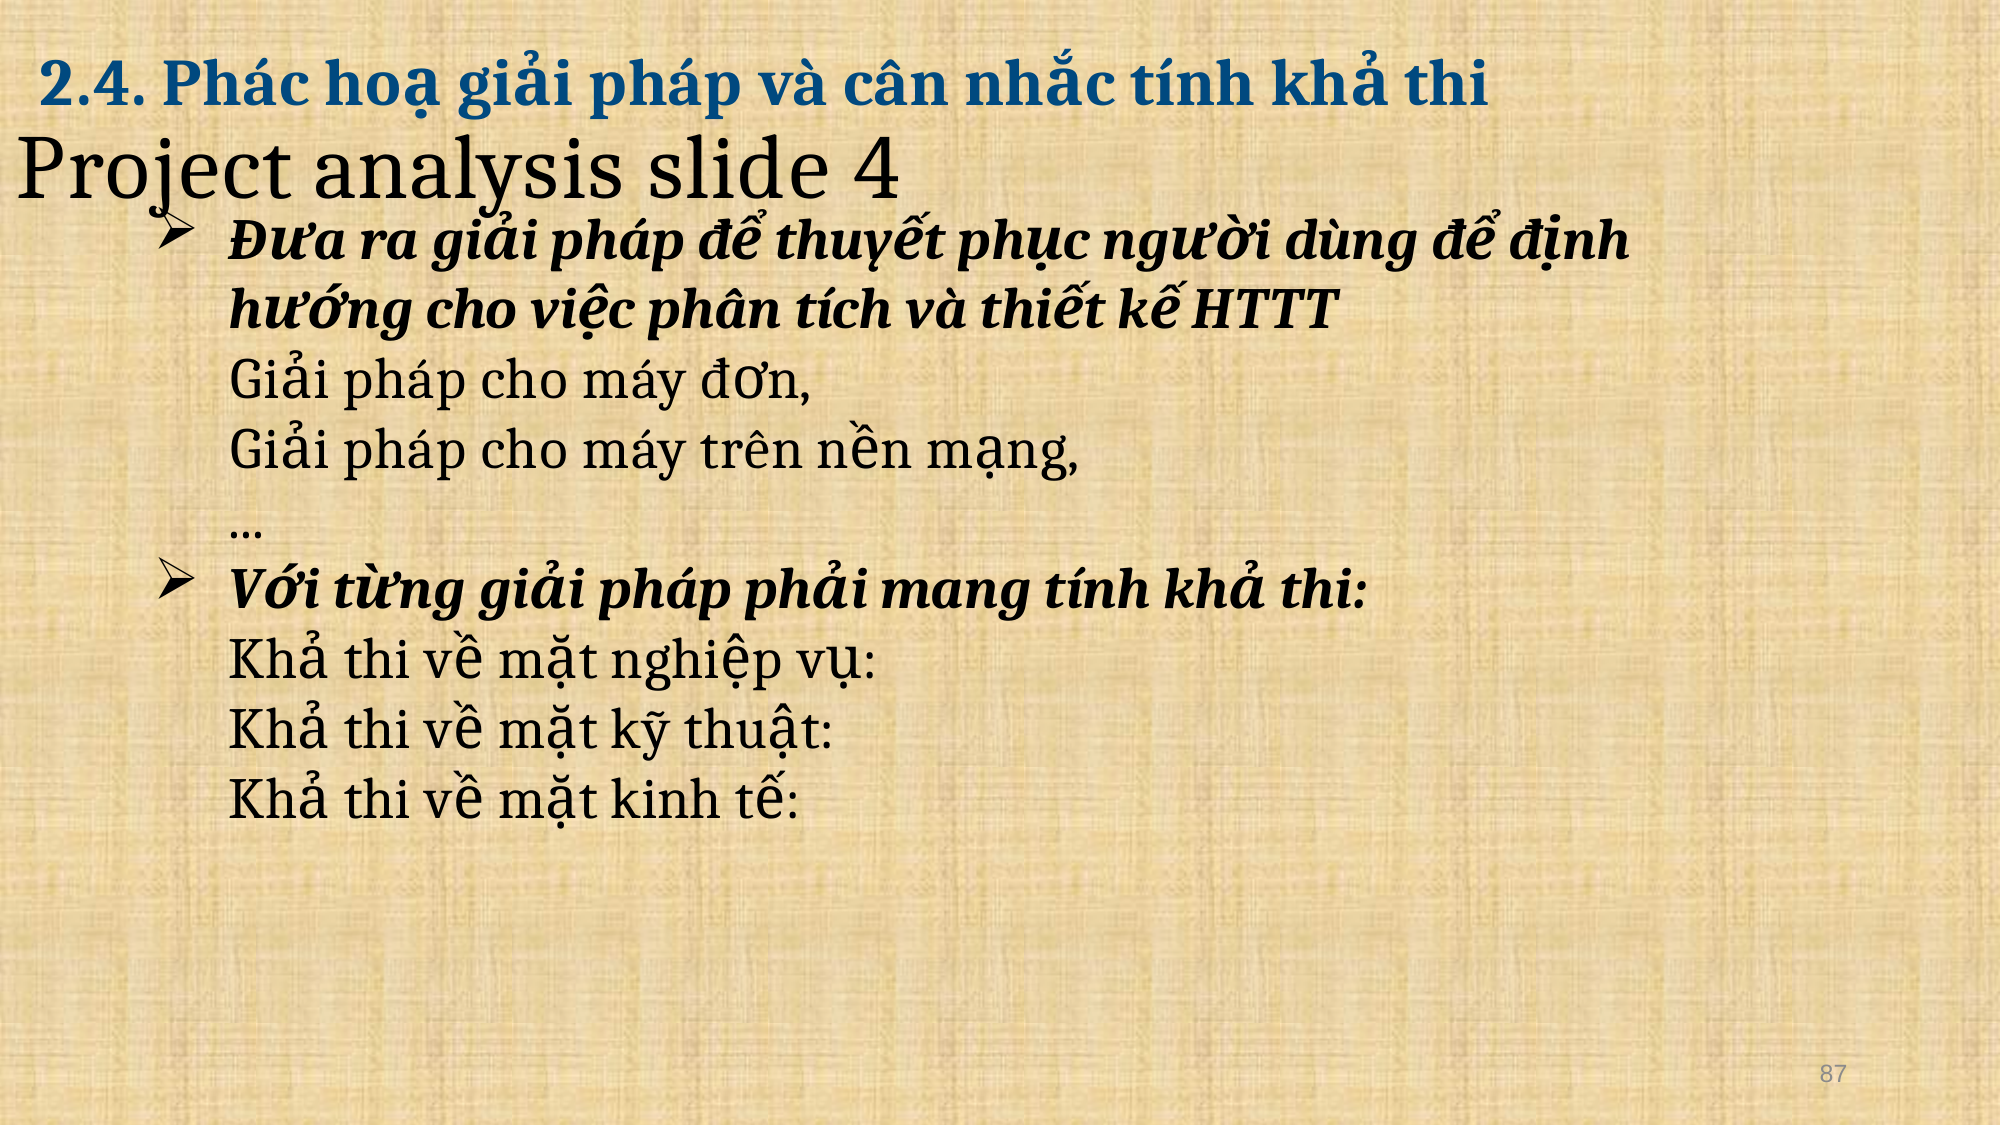

2.4. Phác hoạ giải pháp và cân nhắc tính khả thi
Project analysis slide 4
Đưa ra giải pháp để thuyết phục người dùng để định hướng cho việc phân tích và thiết kế HTTT
Giải pháp cho máy đơn,
Giải pháp cho máy trên nền mạng,
...
Với từng giải pháp phải mang tính khả thi:
Khả thi về mặt nghiệp vụ:
Khả thi về mặt kỹ thuật:
Khả thi về mặt kinh tế:

87